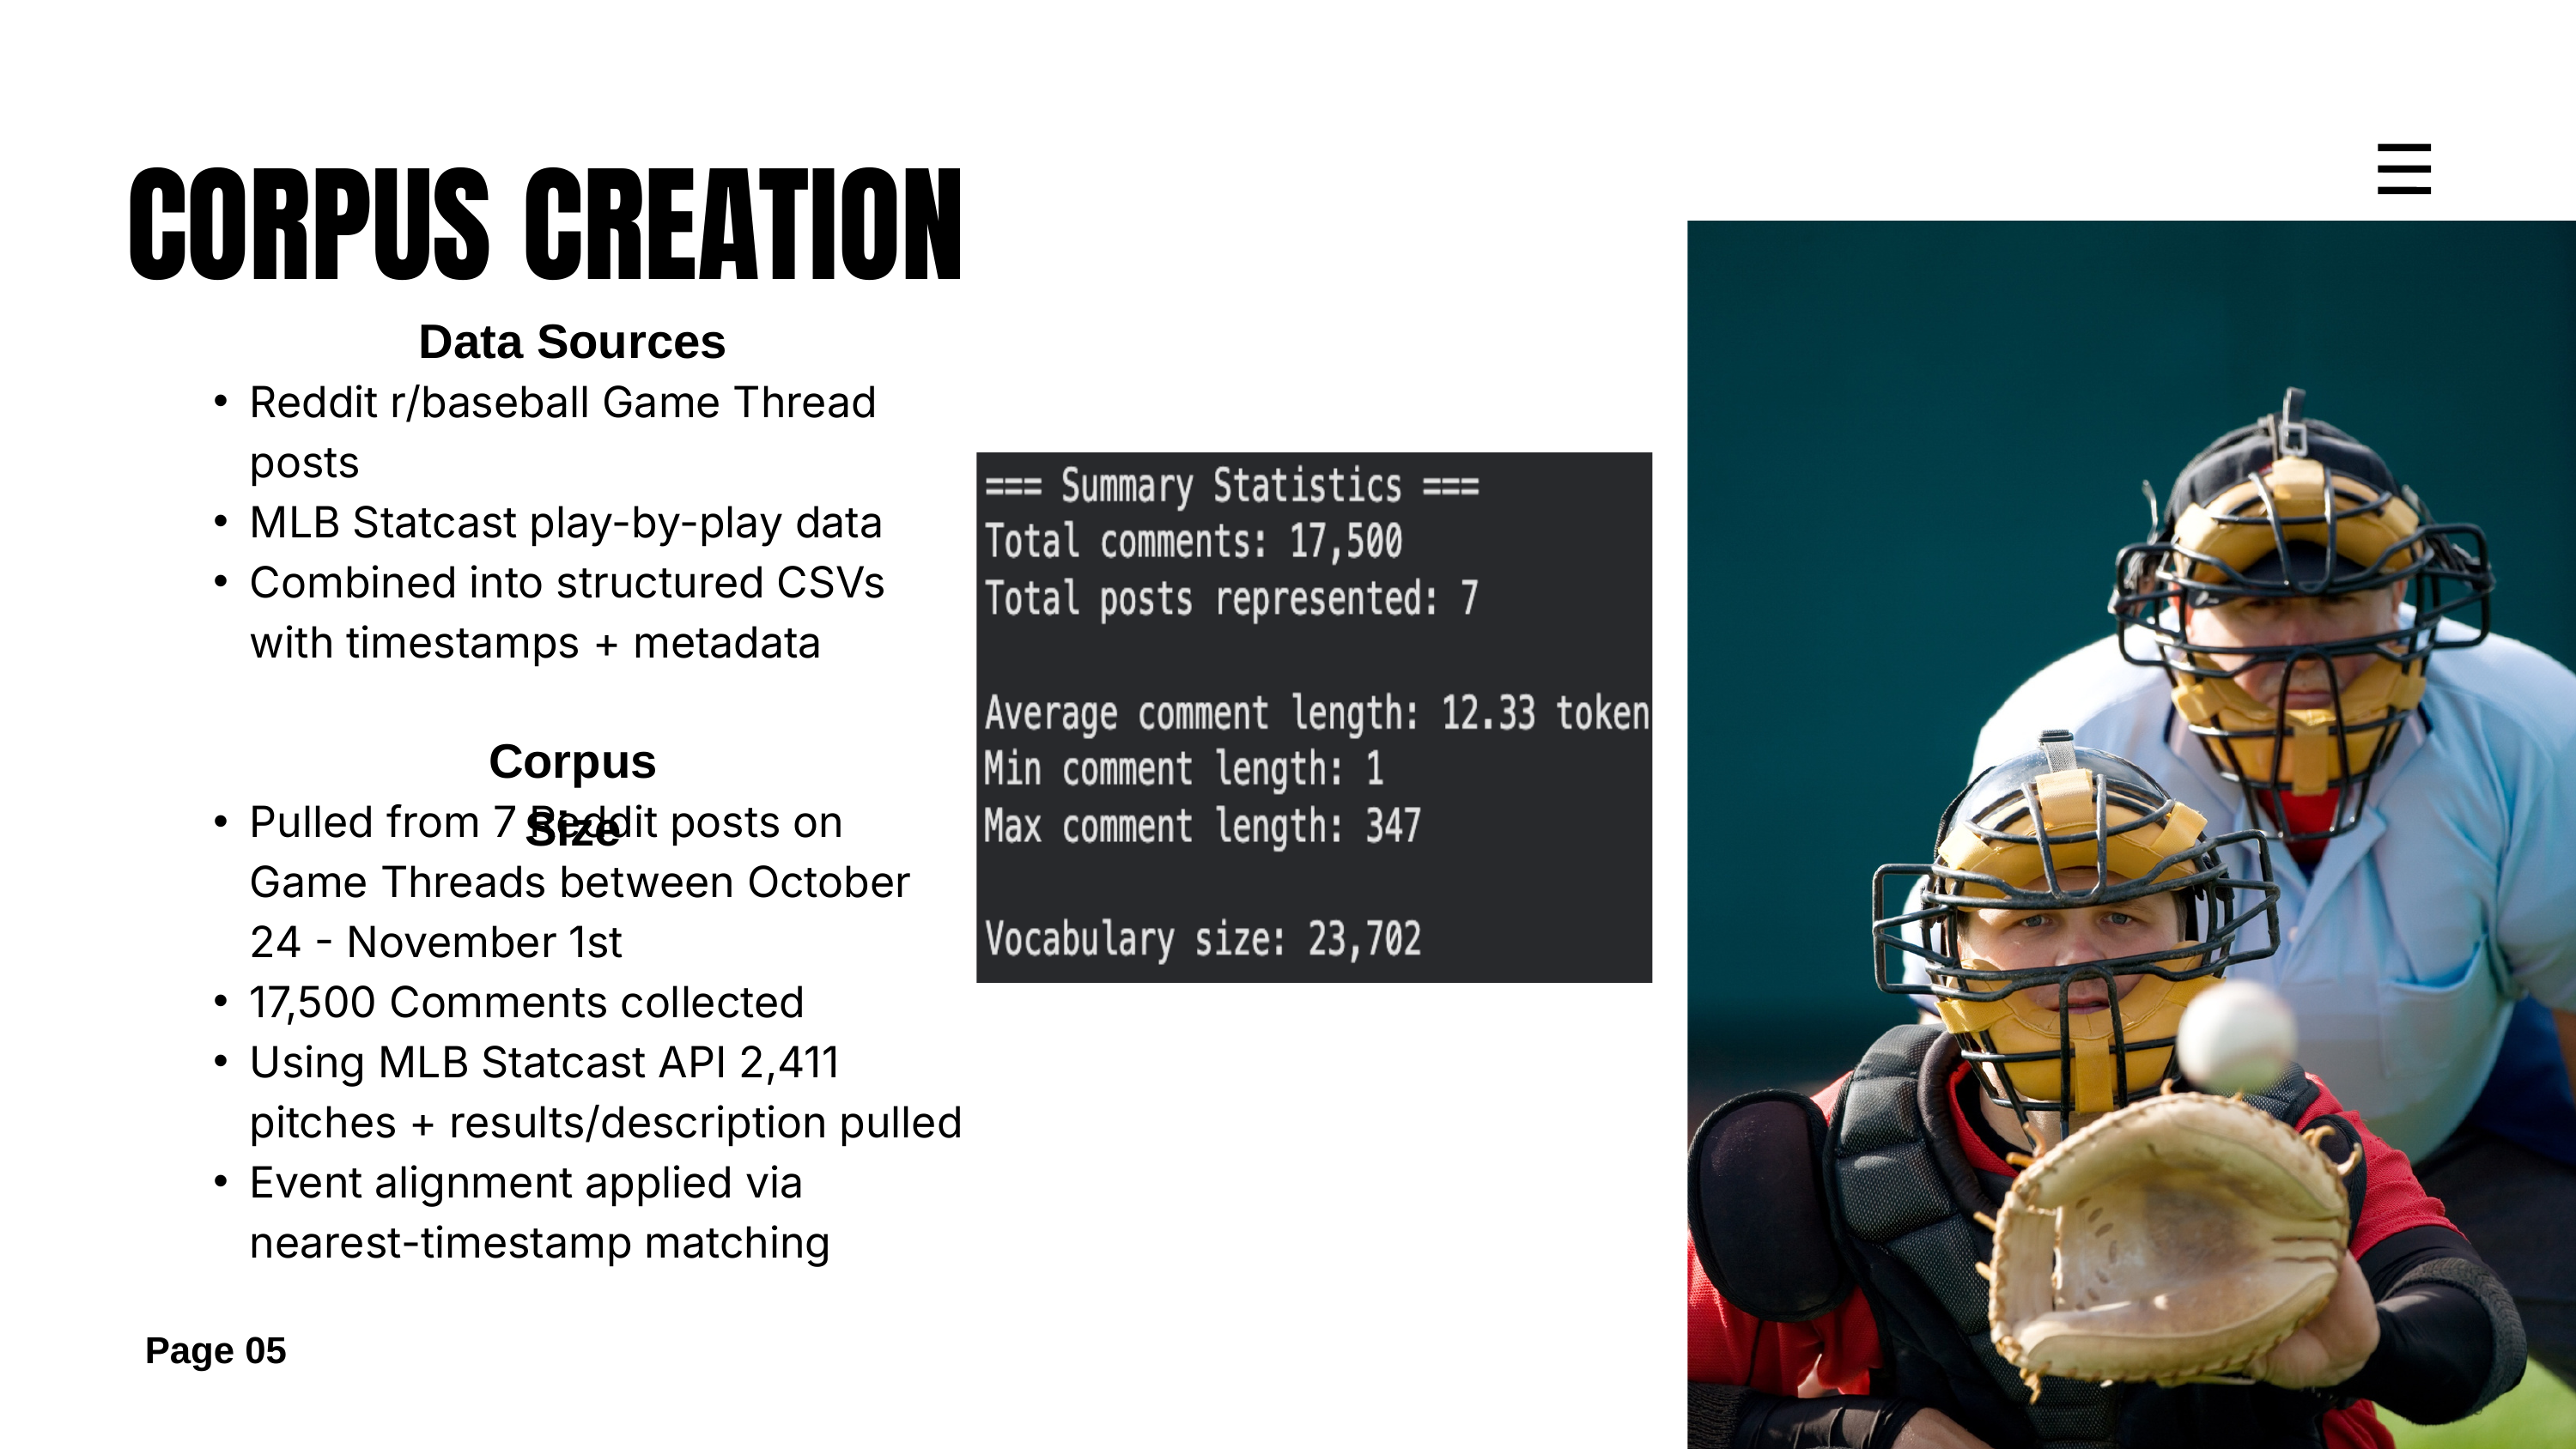

CORPUS CREATION

Data Sources
Reddit r/baseball Game Thread posts
MLB Statcast play-by-play data
Combined into structured CSVs with timestamps + metadata

Corpus Size
Pulled from 7 Reddit posts on Game Threads between October 24 - November 1st
17,500 Comments collected
Using MLB Statcast API 2,411 pitches + results/description pulled
Event alignment applied via nearest-timestamp matching

Page 05